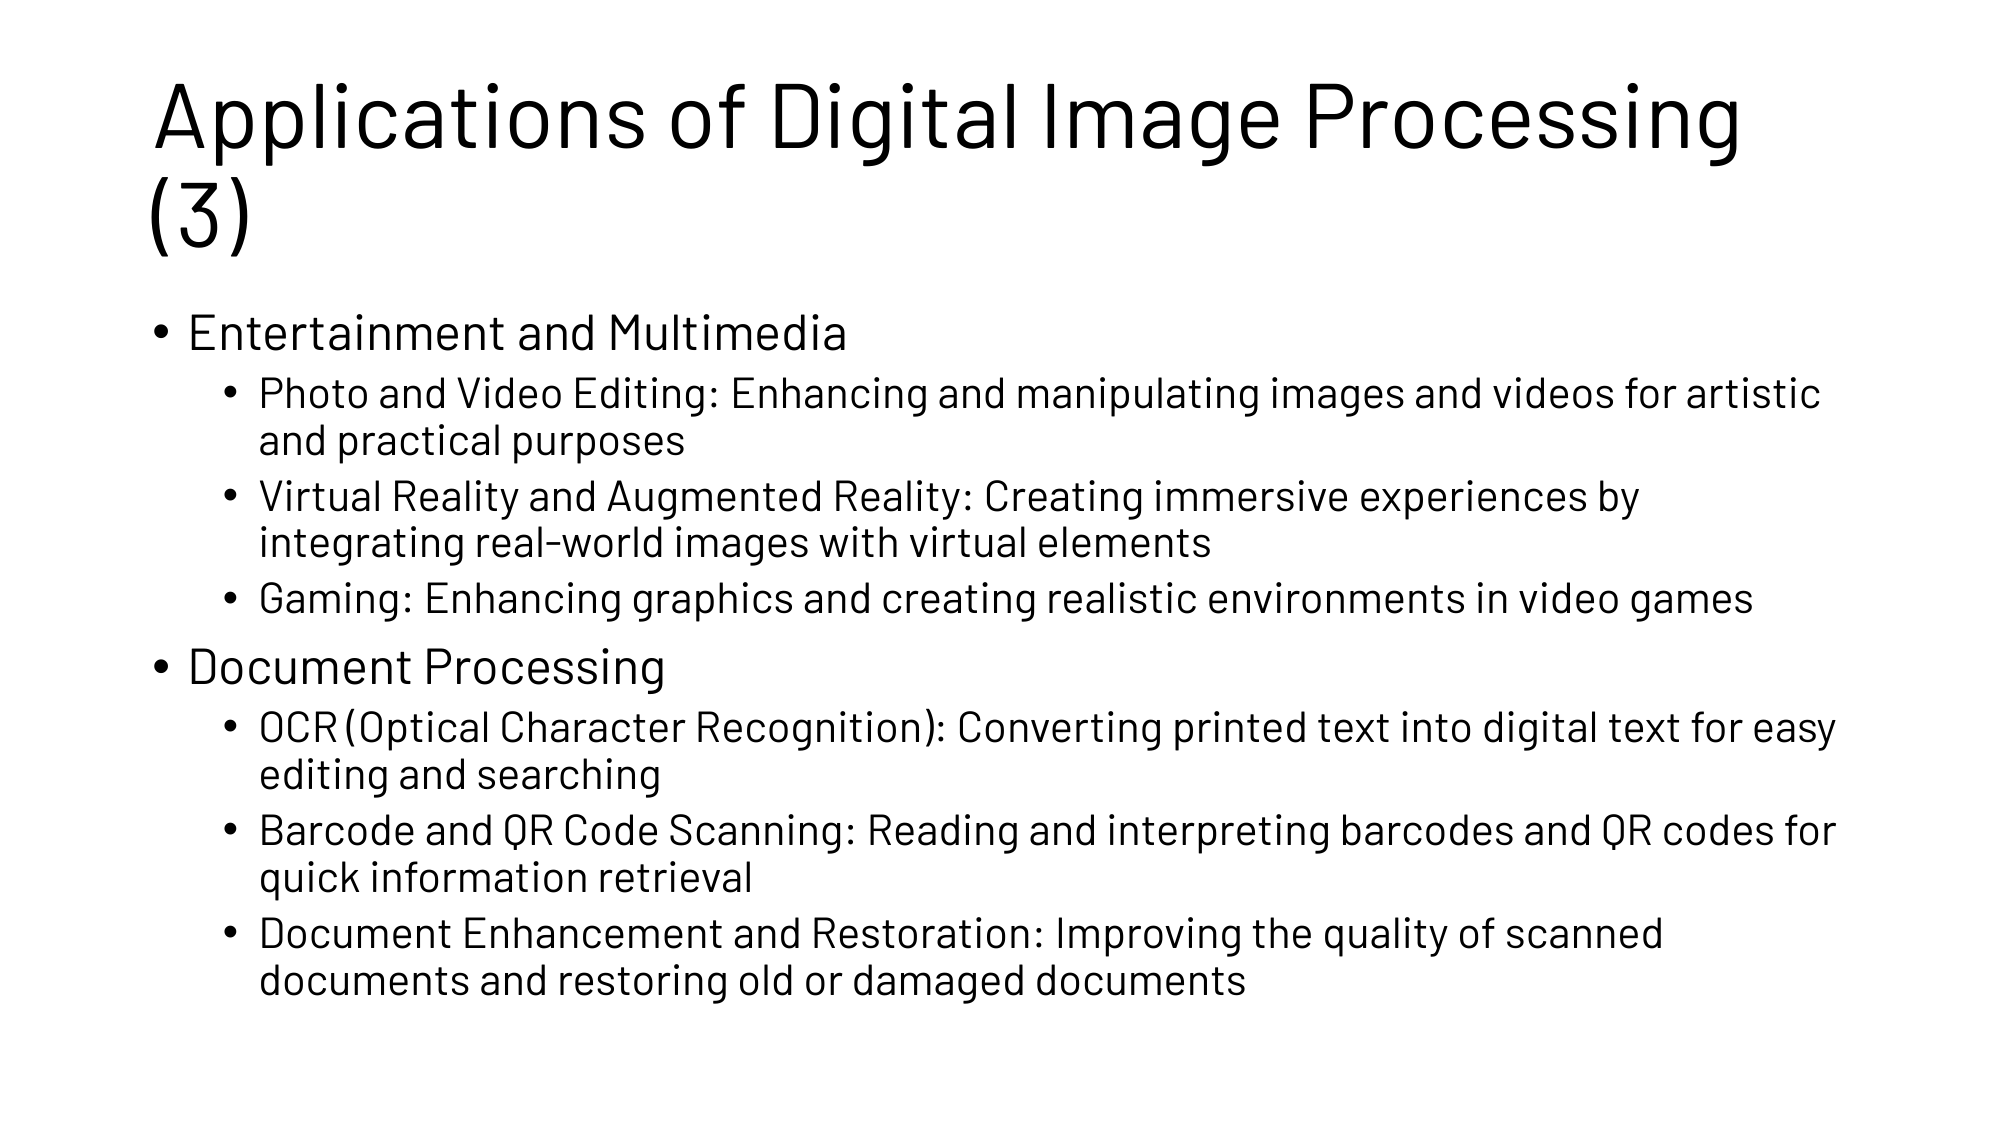

# Applications of Digital Image Processing (3)
Entertainment and Multimedia
Photo and Video Editing: Enhancing and manipulating images and videos for artistic and practical purposes
Virtual Reality and Augmented Reality: Creating immersive experiences by integrating real-world images with virtual elements
Gaming: Enhancing graphics and creating realistic environments in video games
Document Processing
OCR (Optical Character Recognition): Converting printed text into digital text for easy editing and searching
Barcode and QR Code Scanning: Reading and interpreting barcodes and QR codes for quick information retrieval
Document Enhancement and Restoration: Improving the quality of scanned documents and restoring old or damaged documents